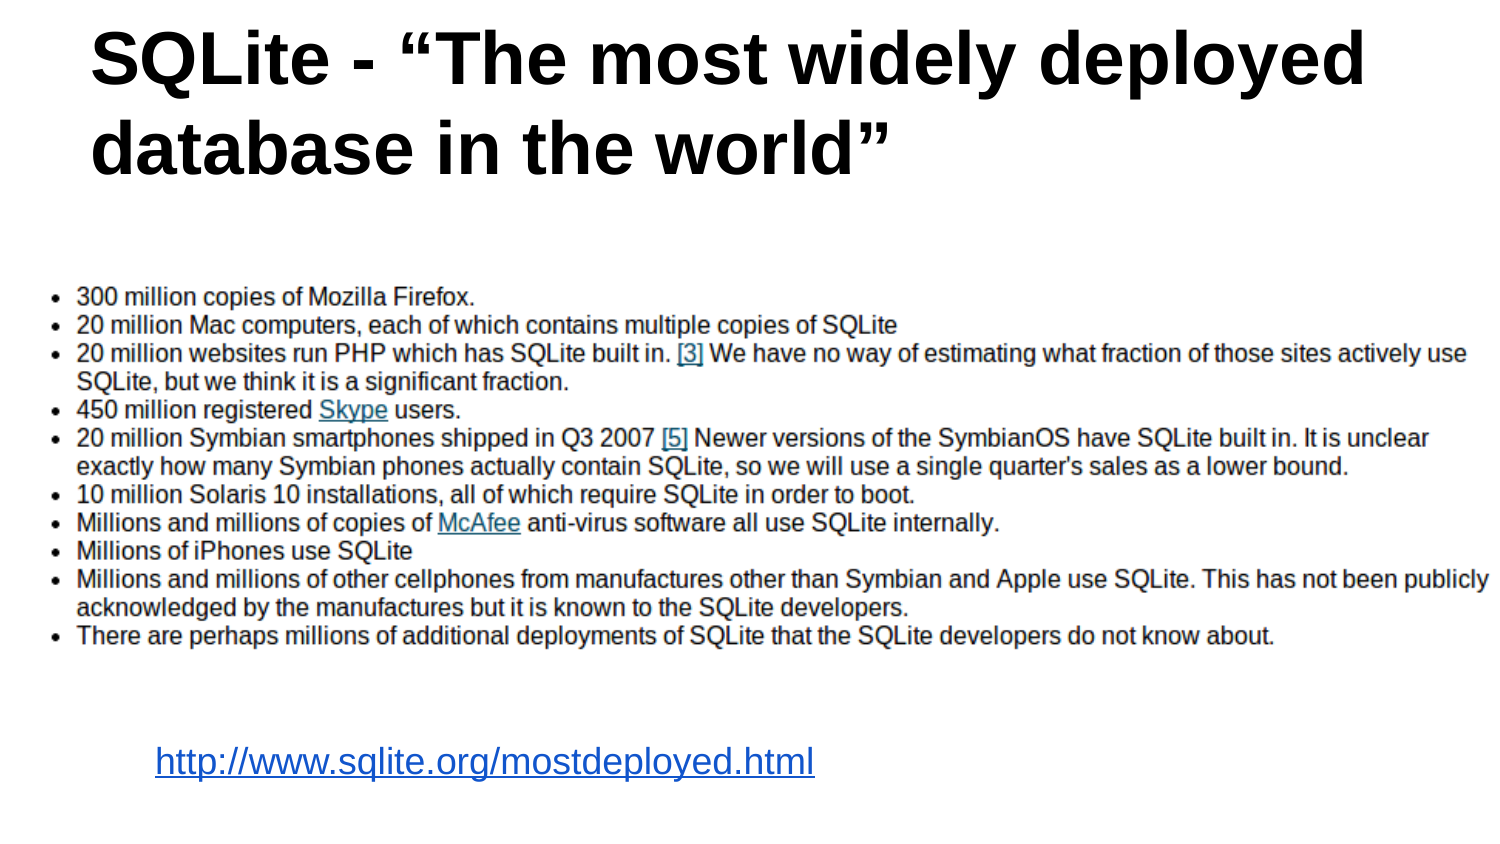

# SQLite - “The most widely deployed database in the world”

http://www.sqlite.org/mostdeployed.html